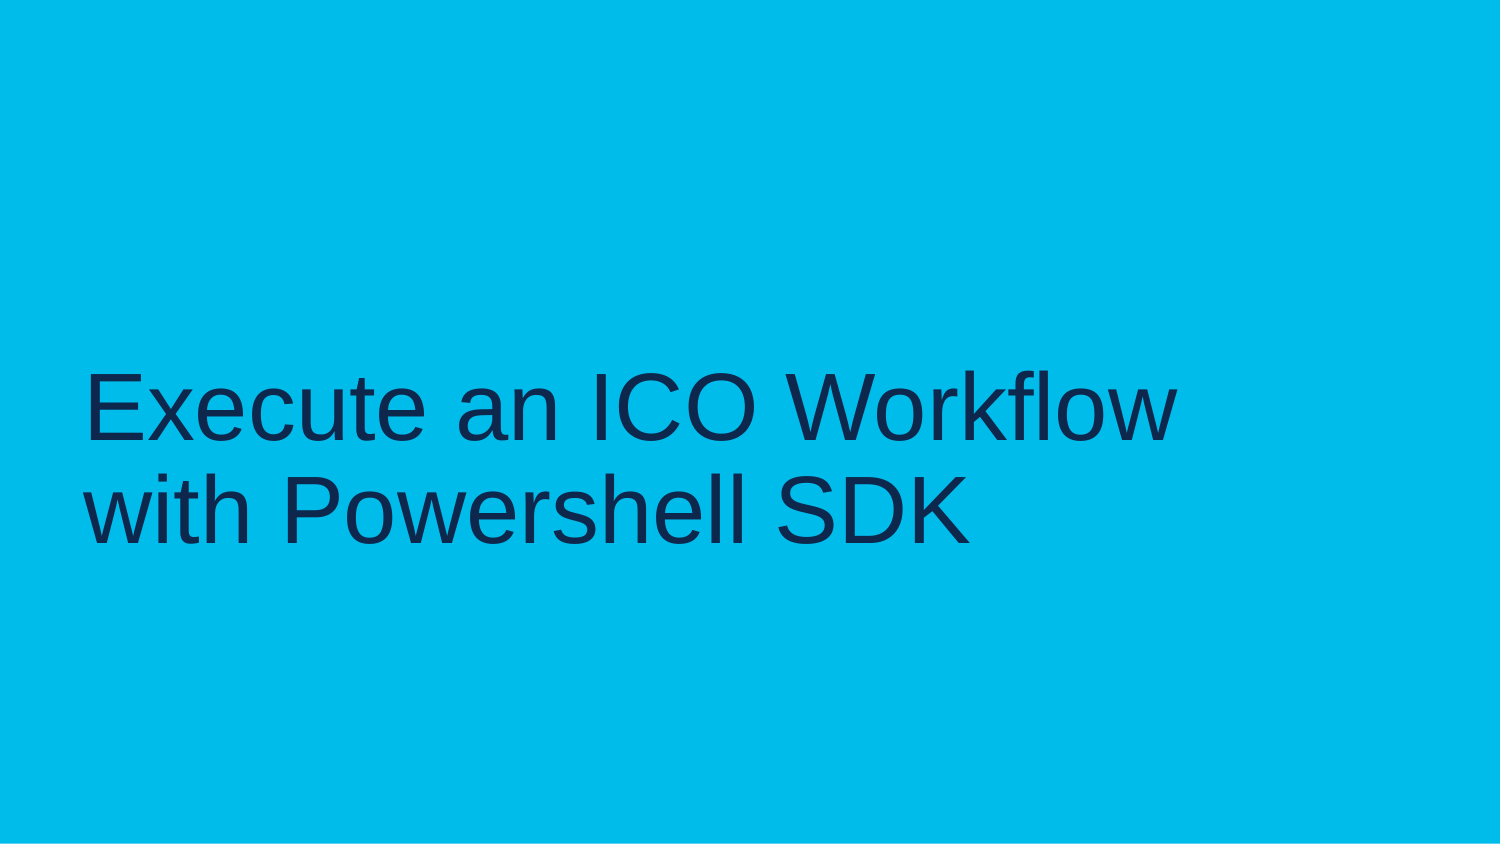

# Execute an ICO Workflow with Powershell SDK